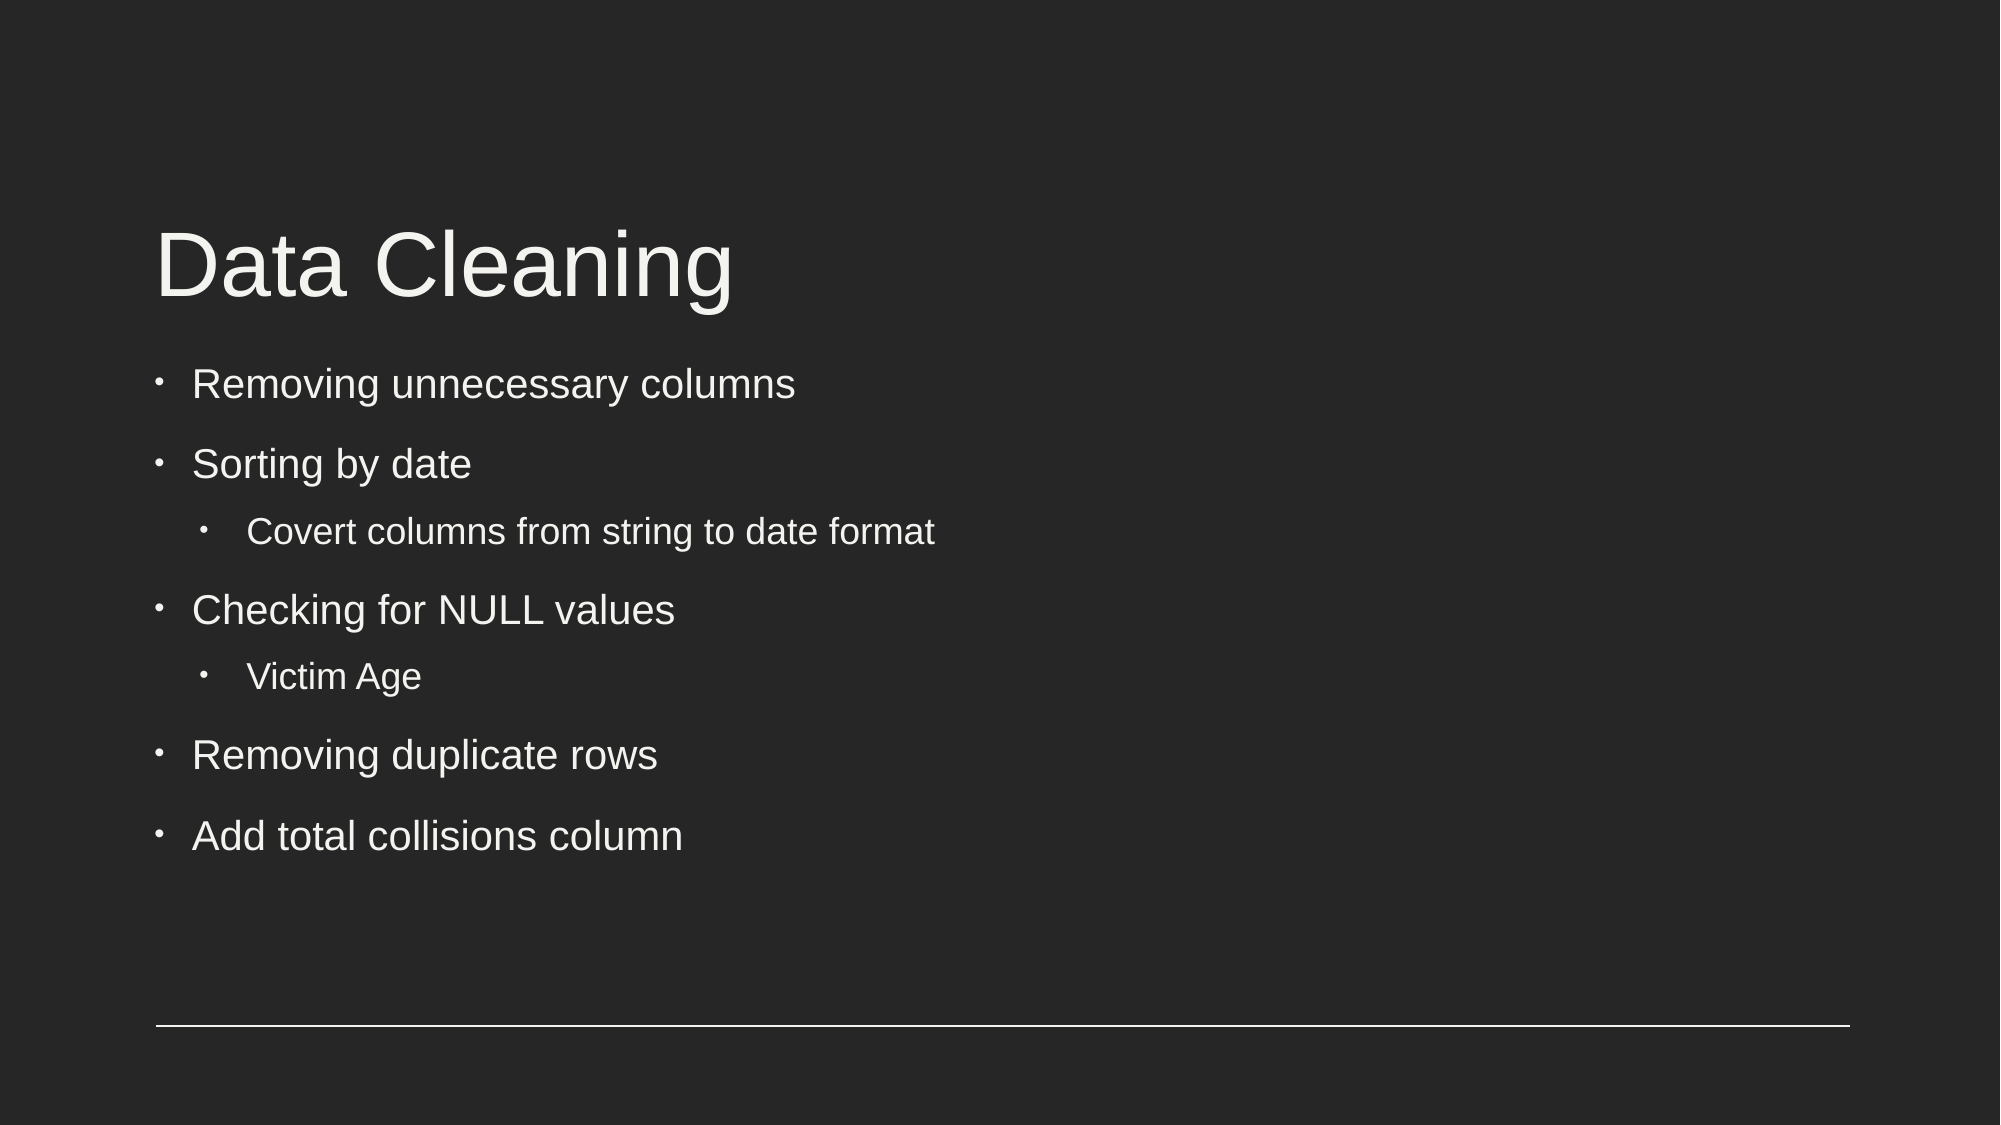

# Data Cleaning
Removing unnecessary columns
Sorting by date
Covert columns from string to date format
Checking for NULL values
Victim Age
Removing duplicate rows
Add total collisions column